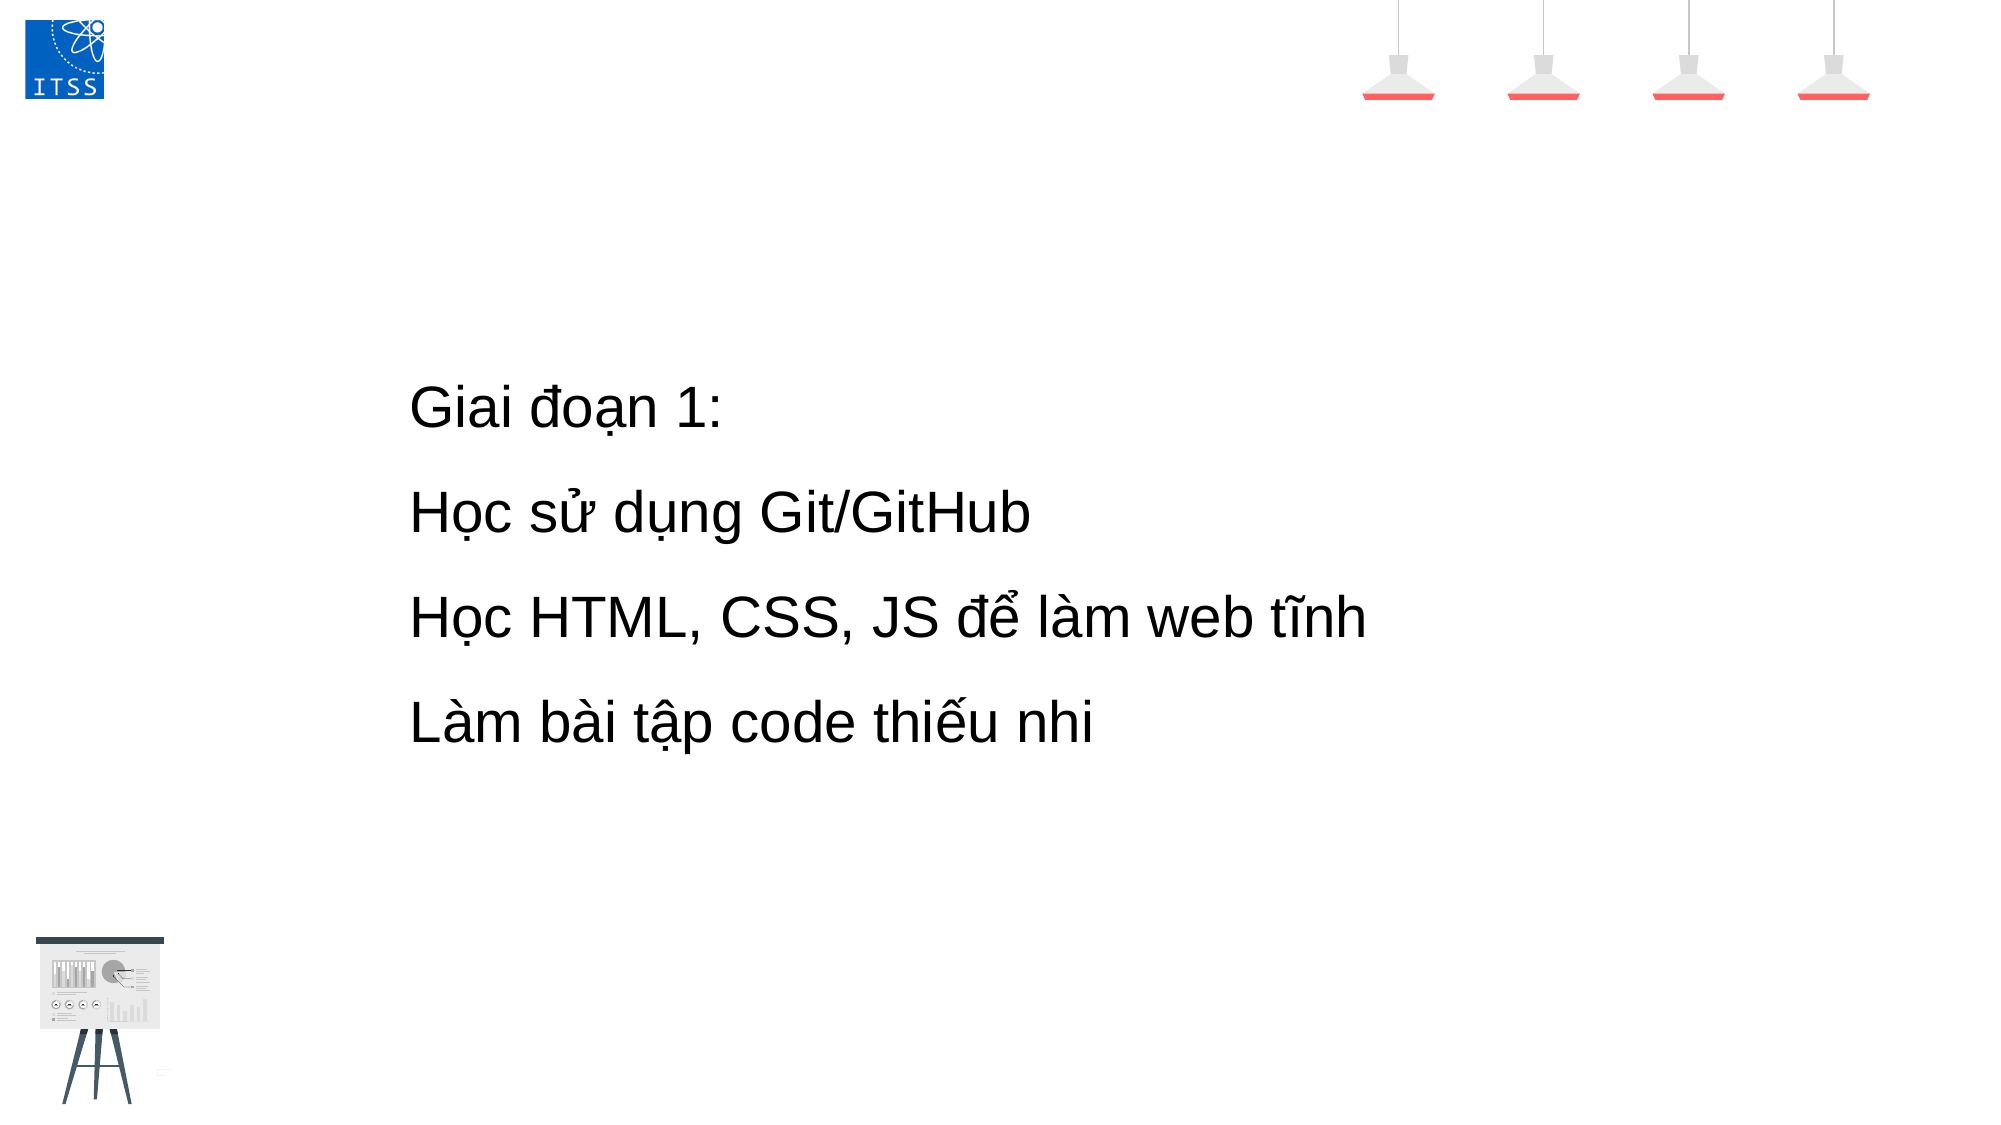

Giai đoạn 1:
Học sử dụng Git/GitHub
Học HTML, CSS, JS để làm web tĩnh
Làm bài tập code thiếu nhi